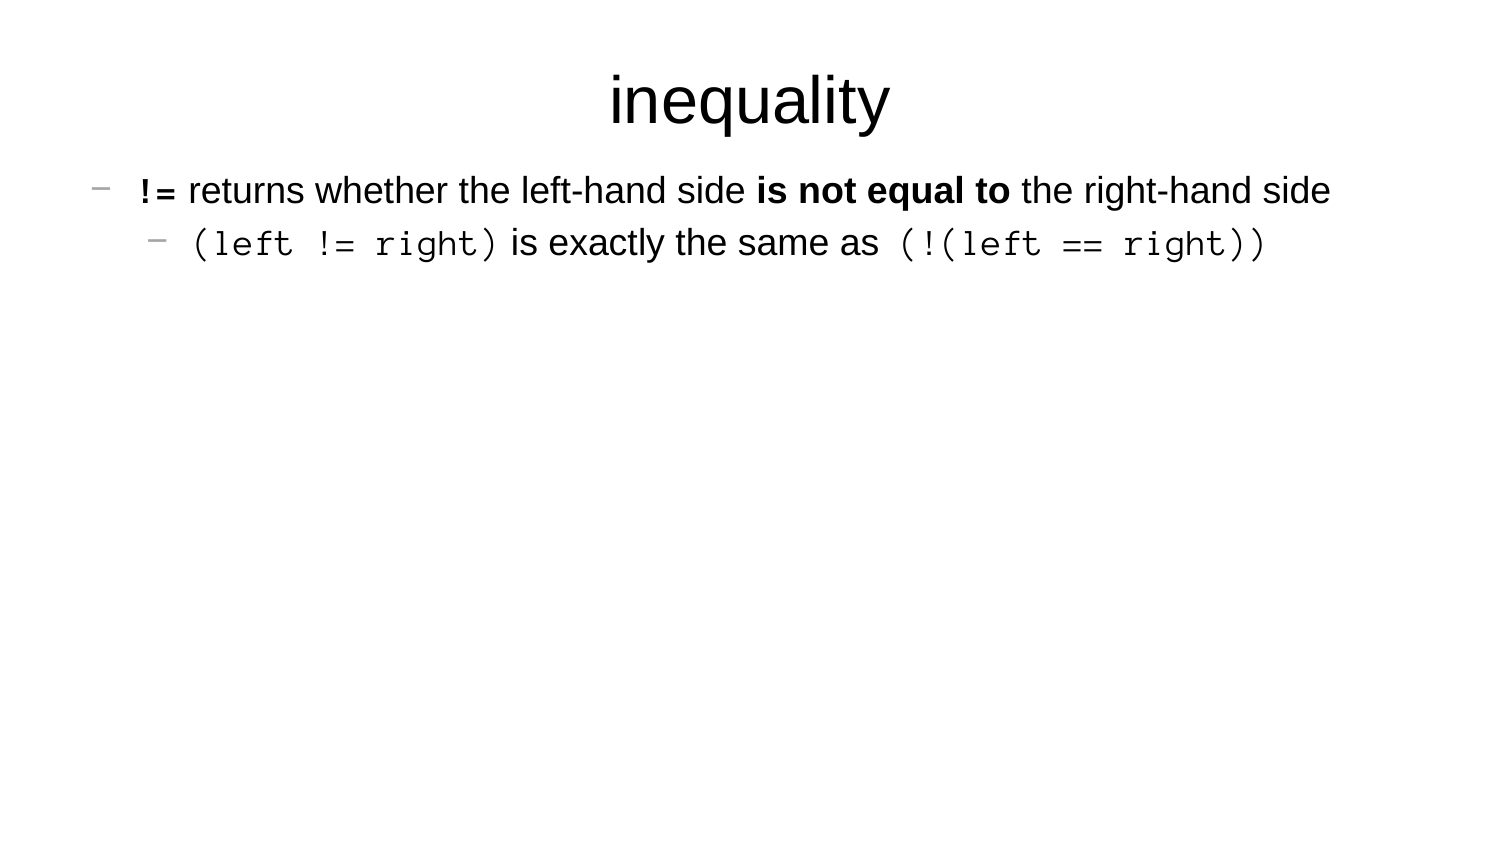

# inequality
!= returns whether the left-hand side is not equal to the right-hand side
(left != right) is exactly the same as (!(left == right))